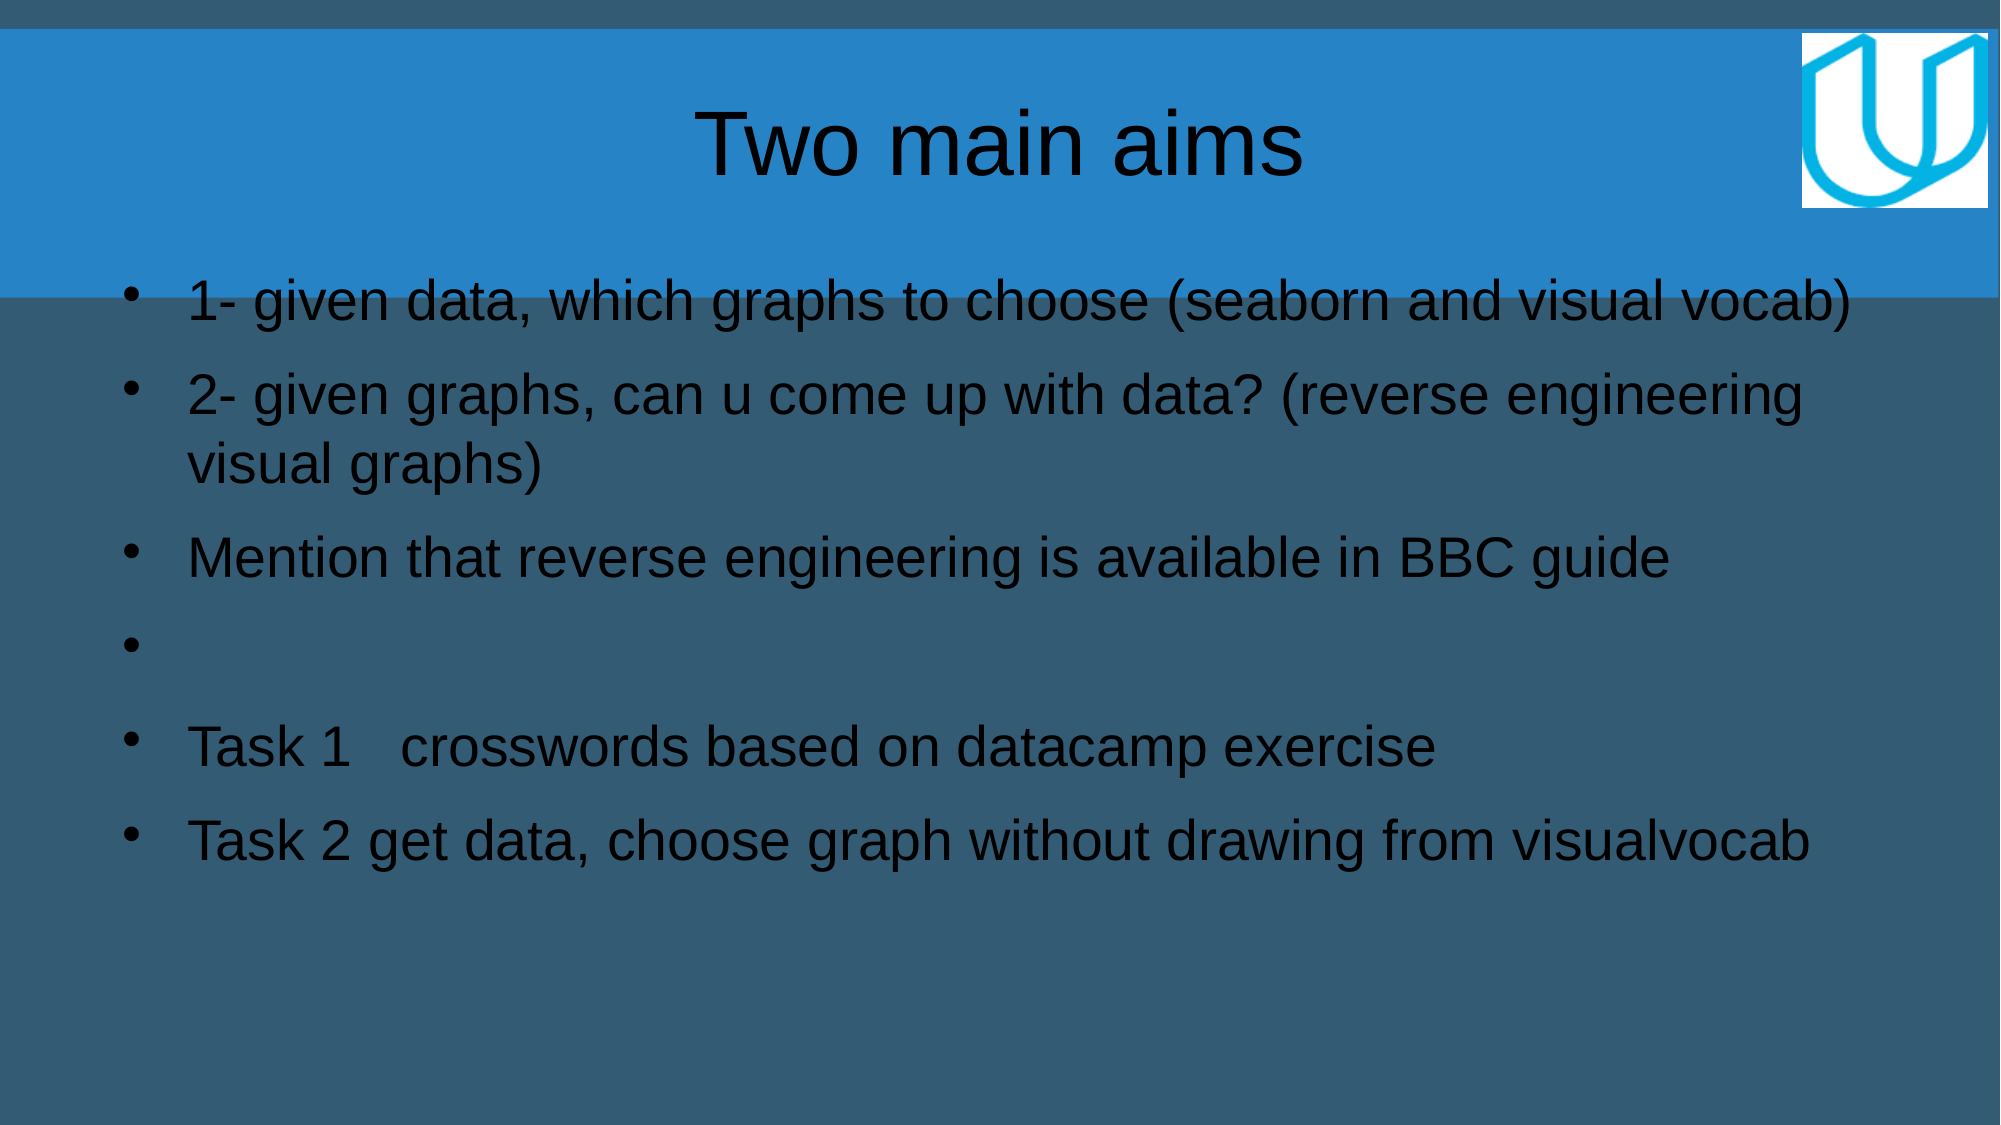

Two main aims
1- given data, which graphs to choose (seaborn and visual vocab)
2- given graphs, can u come up with data? (reverse engineering visual graphs)
Mention that reverse engineering is available in BBC guide

Task 1   crosswords based on datacamp exercise
Task 2 get data, choose graph without drawing from visualvocab